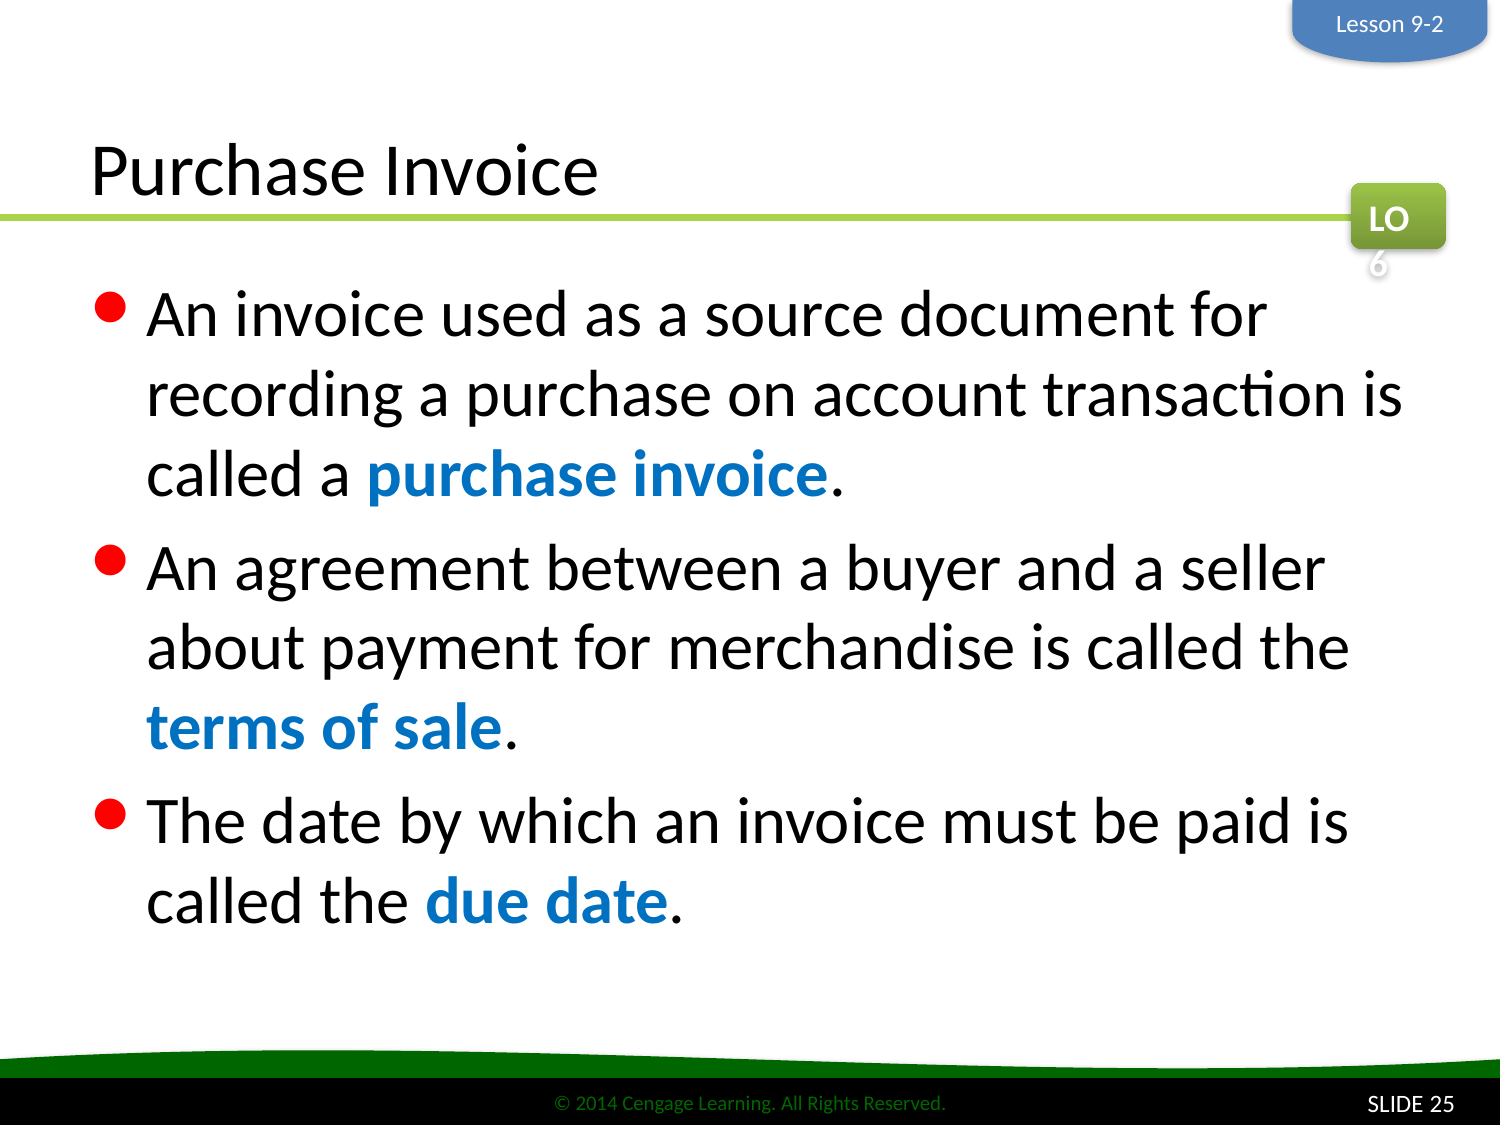

Lesson 9-2

# Purchase Invoice
LO6
An invoice used as a source document for recording a purchase on account transaction is called a purchase invoice.
An agreement between a buyer and a seller about payment for merchandise is called the terms of sale.
The date by which an invoice must be paid is called the due date.
SLIDE 25